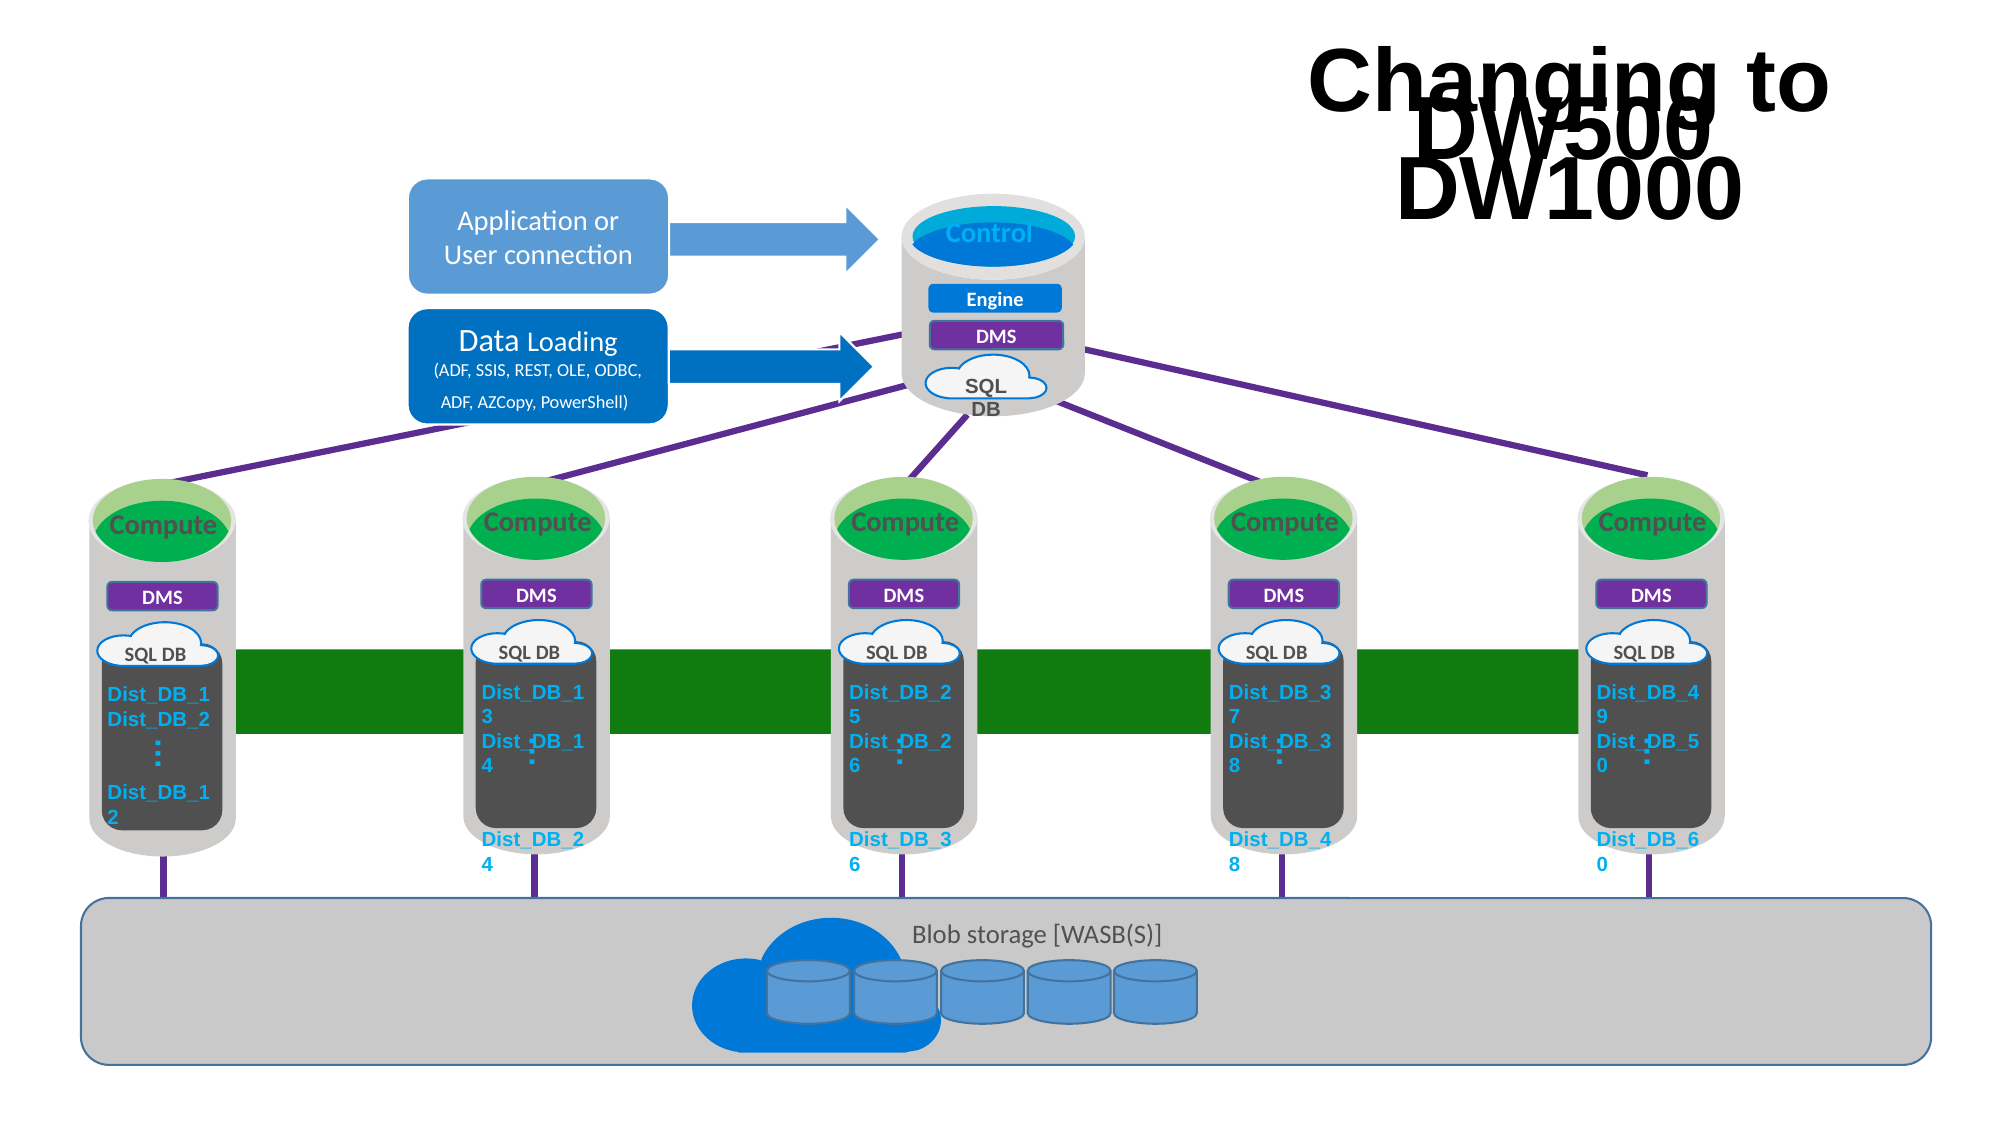

Changing to
DW1000
DW500
Application or User connection

Control

Engine
Data Loading
(ADF, SSIS, REST, OLE, ODBC, ADF, AZCopy, PowerShell)
DMS

SQL DB

Compute

Compute

Compute

Compute

Compute
DMS
DMS
DMS
DMS
DMS
SQL DB
SQL DB
SQL DB
SQL DB
SQL DB
Dist_DB_13
Dist_DB_14

Dist_DB_24
Dist_DB_25
Dist_DB_26

Dist_DB_36
Dist_DB_37
Dist_DB_38

Dist_DB_48
Dist_DB_49
Dist_DB_50

Dist_DB_60
Dist_DB_1
Dist_DB_2

Dist_DB_12

…
…
…
…
…

Blob storage [WASB(S)]